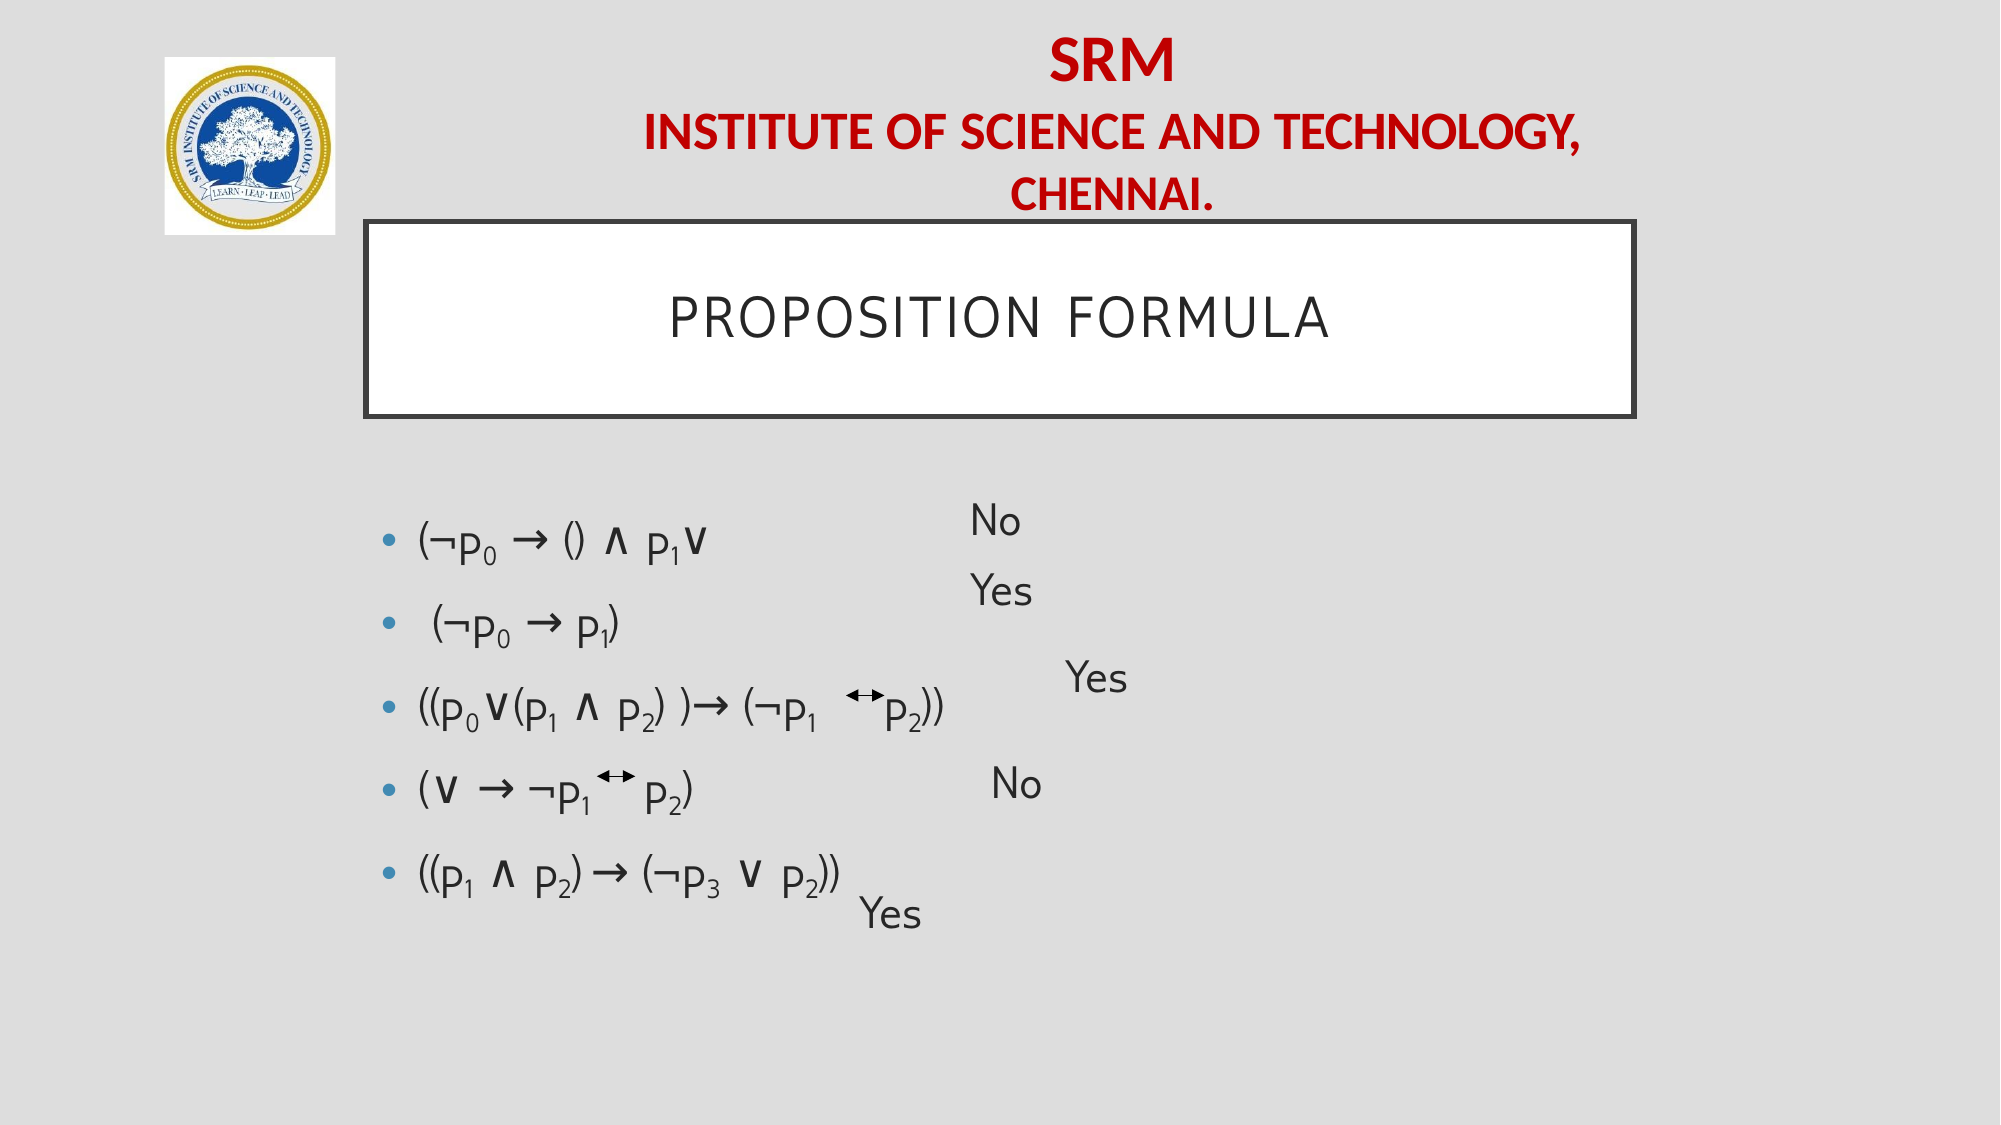

# proposition formula
No
(¬p0 → () ∧ p1∨
 (¬p0 → p1)
((p0∨(p1 ∧ p2) )→ (¬p1     p2))
(∨ → ¬p1    p2)
((p1 ∧ p2) → (¬p3 ∨ p2))

Yes
Yes
No
Yes